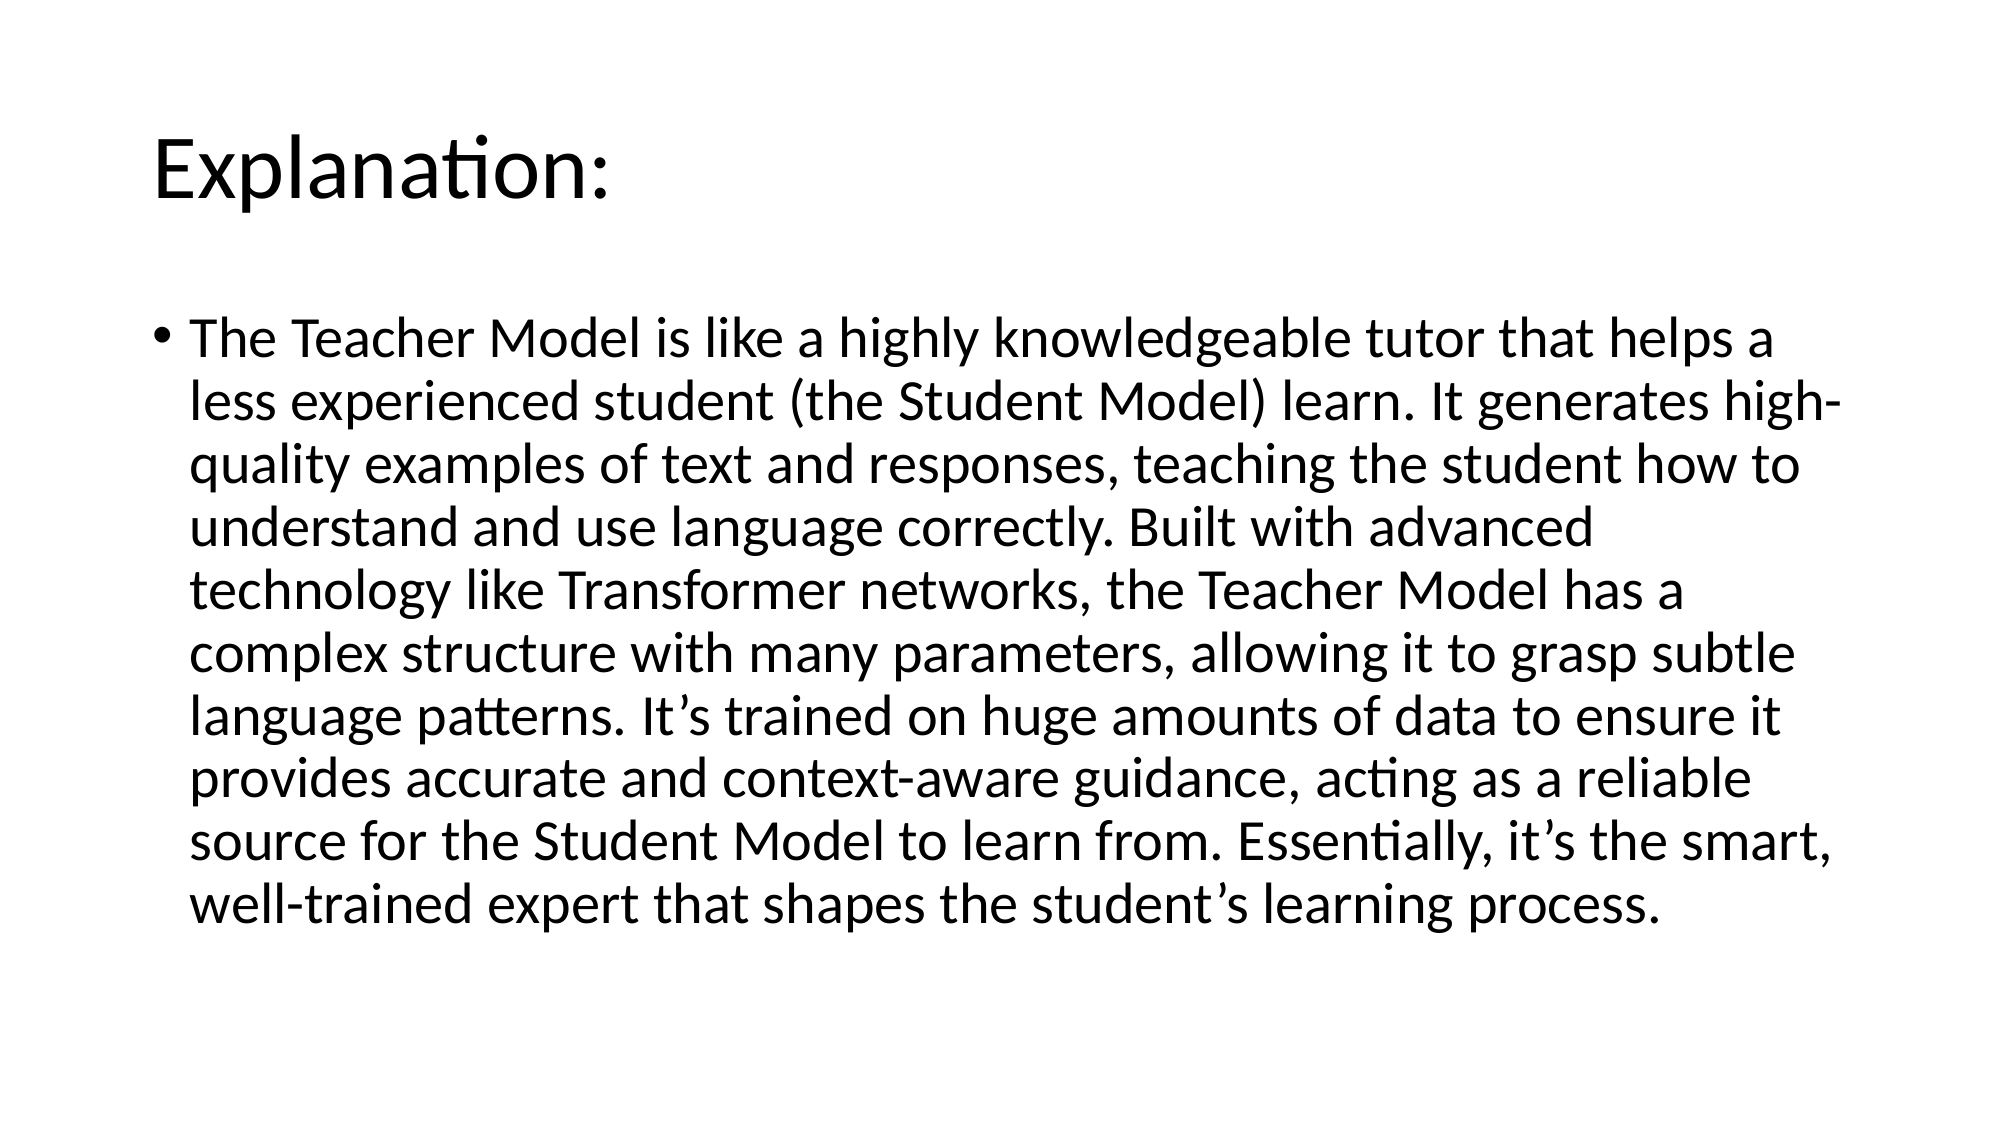

# Explanation:
The Teacher Model is like a highly knowledgeable tutor that helps a less experienced student (the Student Model) learn. It generates high-quality examples of text and responses, teaching the student how to understand and use language correctly. Built with advanced technology like Transformer networks, the Teacher Model has a complex structure with many parameters, allowing it to grasp subtle language patterns. It’s trained on huge amounts of data to ensure it provides accurate and context-aware guidance, acting as a reliable source for the Student Model to learn from. Essentially, it’s the smart, well-trained expert that shapes the student’s learning process.